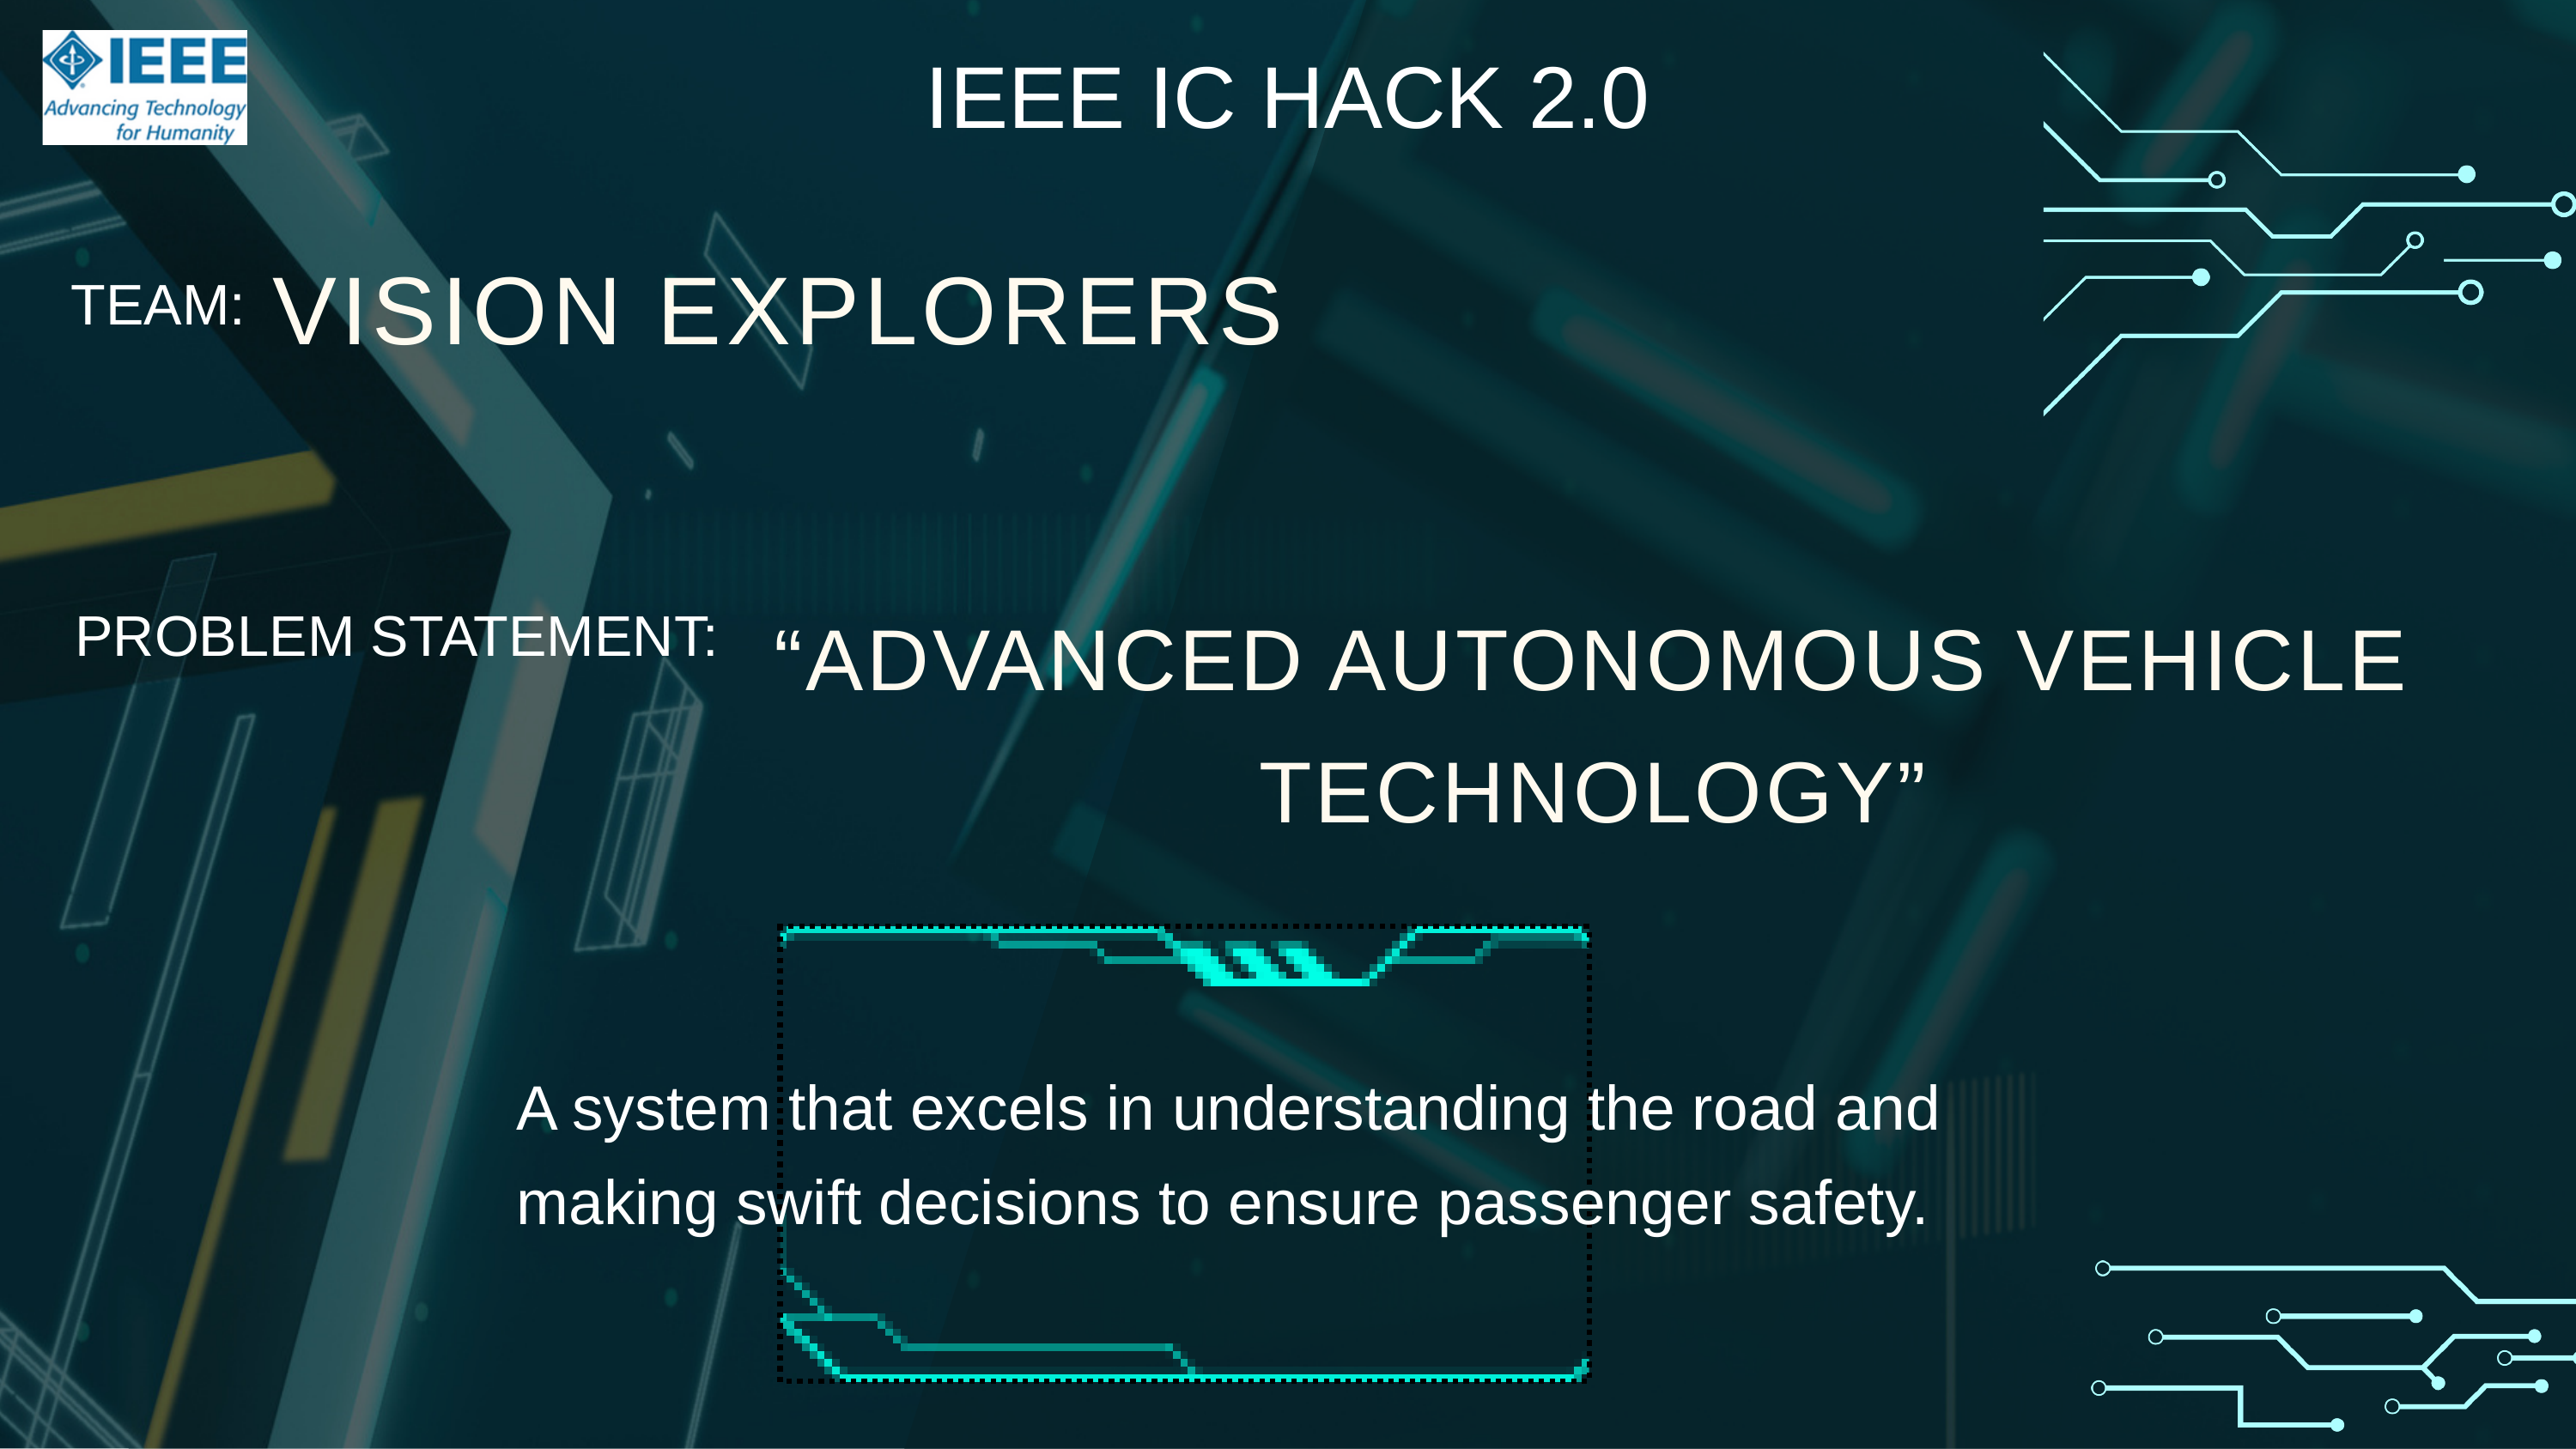

IEEE IC HACK 2.0

VISION EXPLORERS
TEAM:
“ADVANCED AUTONOMOUS VEHICLE TECHNOLOGY”
PROBLEM STATEMENT:

A system that excels in understanding the road and making swift decisions to ensure passenger safety.